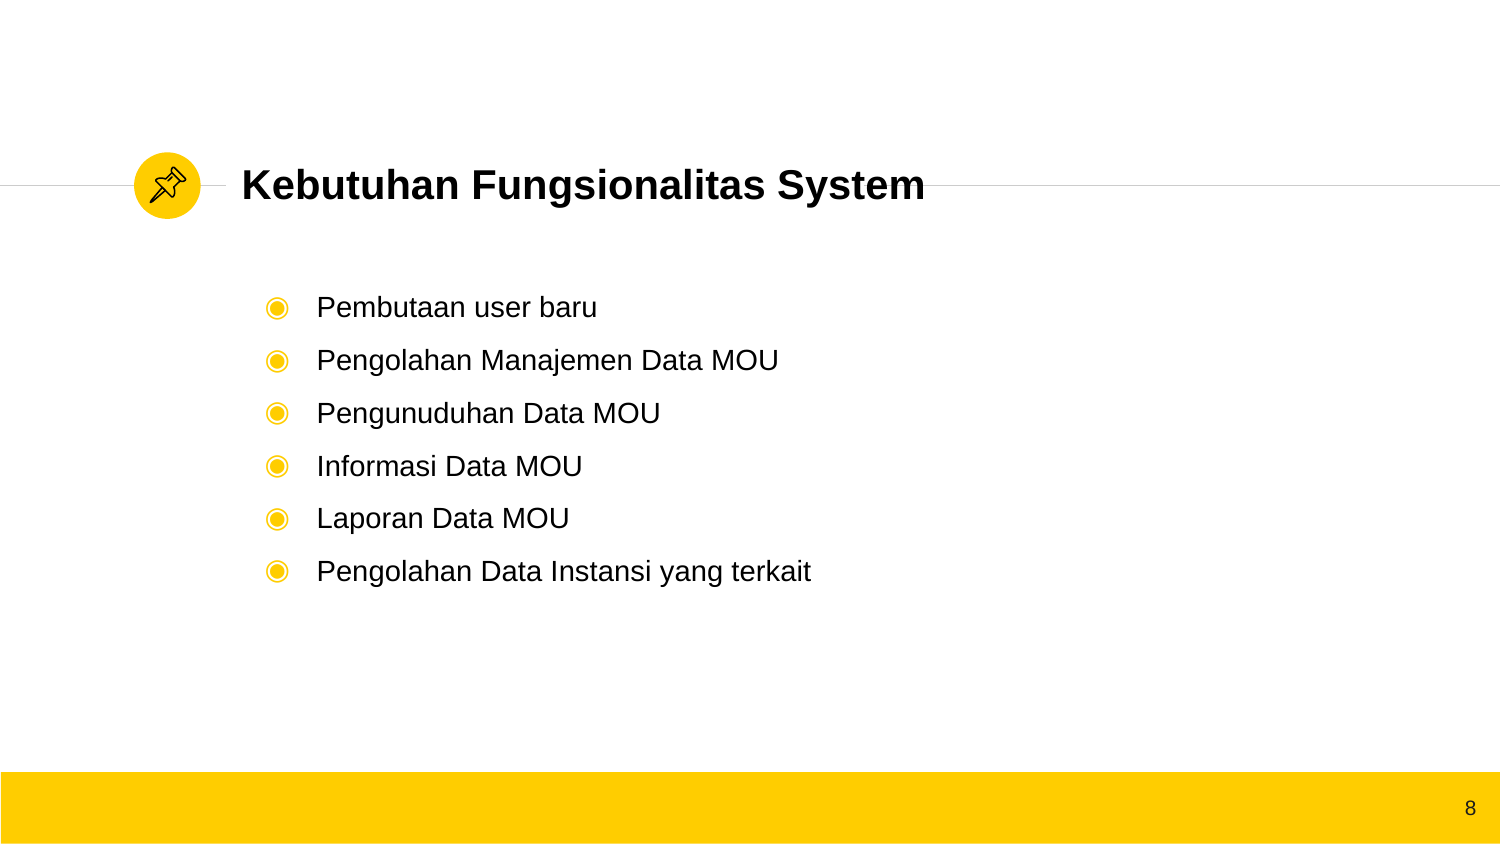

# Kebutuhan Fungsionalitas System

Pembutaan user baru
Pengolahan Manajemen Data MOU
Pengunuduhan Data MOU
Informasi Data MOU
Laporan Data MOU
Pengolahan Data Instansi yang terkait

8